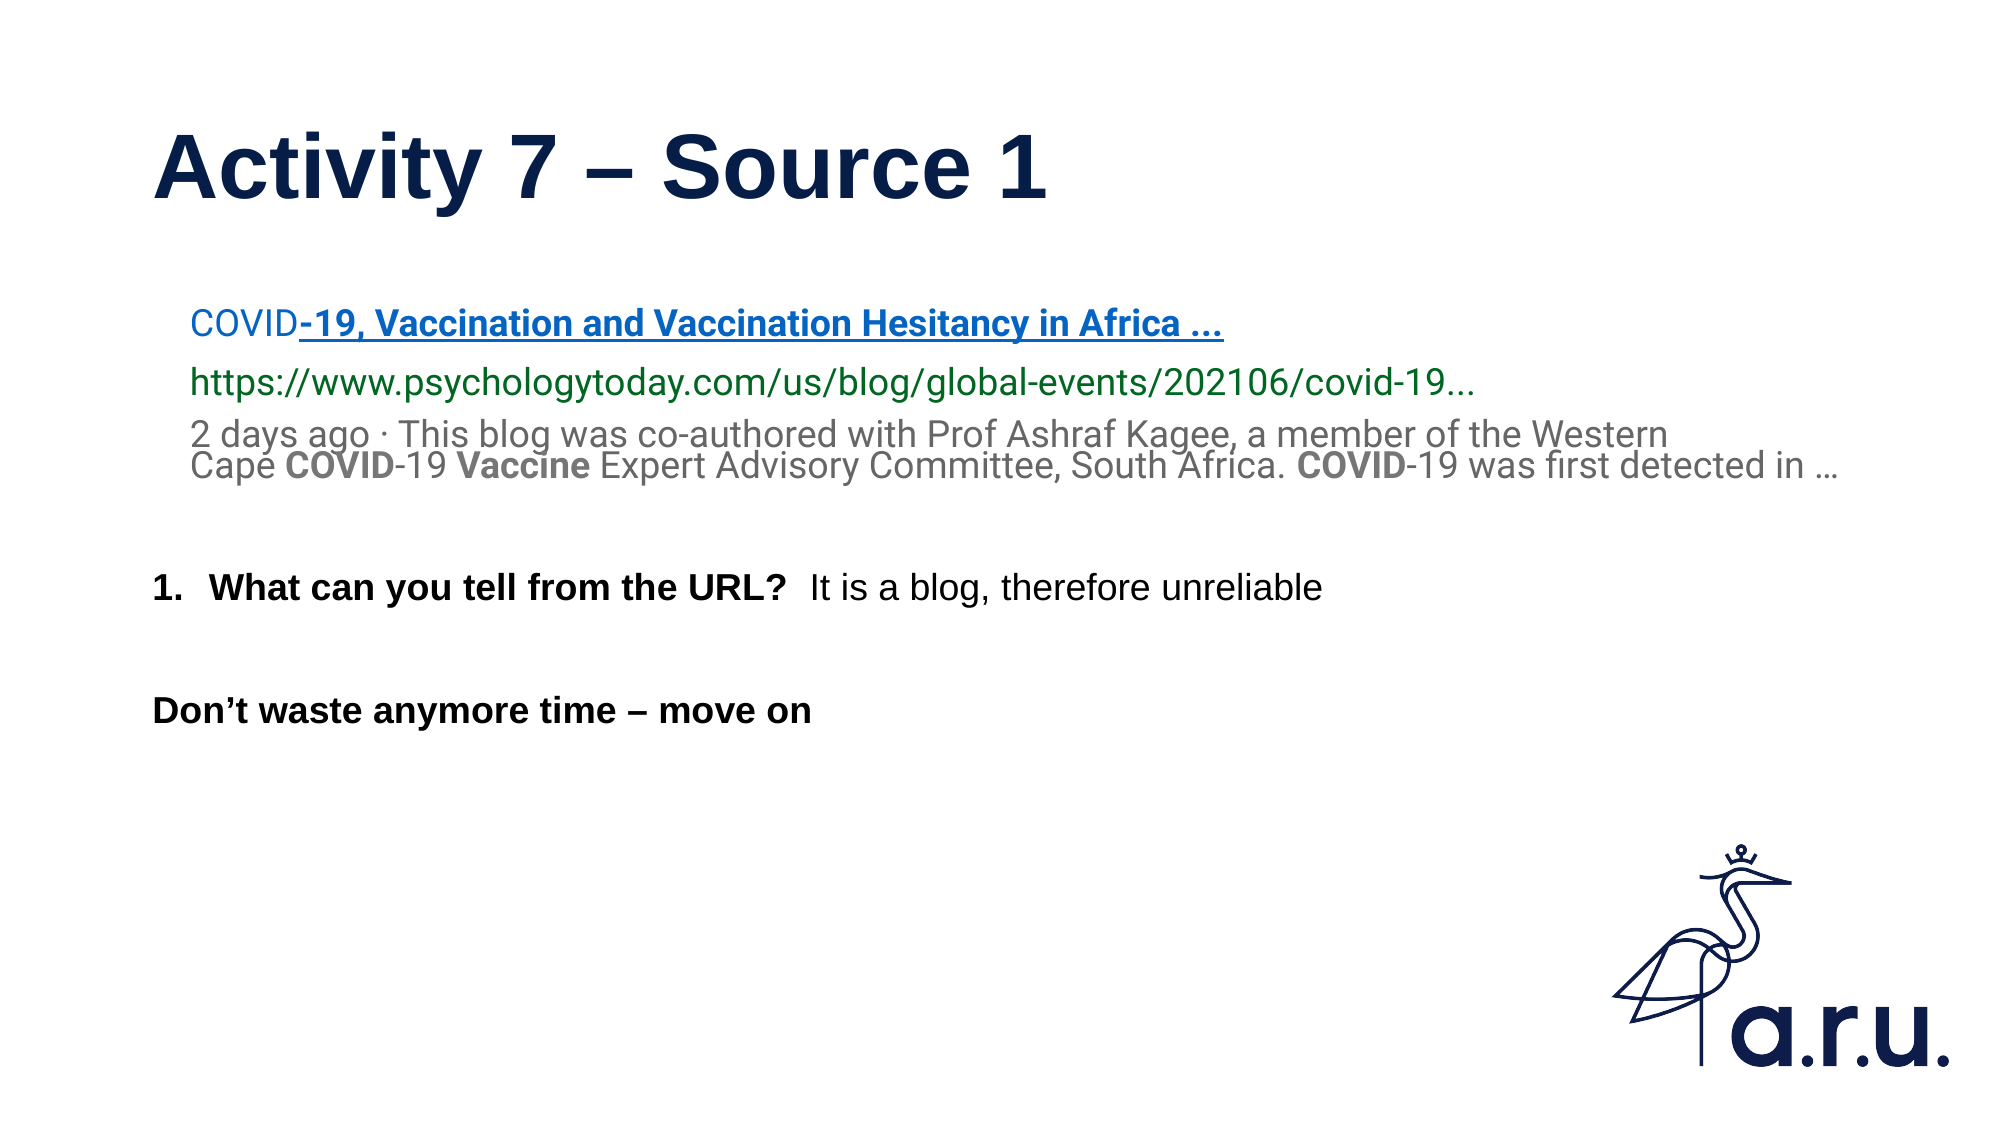

# Activity 7 – Source 1
COVID-19, Vaccination and Vaccination Hesitancy in Africa ...
https://www.psychologytoday.com/us/blog/global-events/202106/covid-19...
2 days ago · This blog was co-authored with Prof Ashraf Kagee, a member of the Western Cape COVID-19 Vaccine Expert Advisory Committee, South Africa. COVID-19 was first detected in …

What can you tell from the URL?  It is a blog, therefore unreliable

Don’t waste anymore time – move on